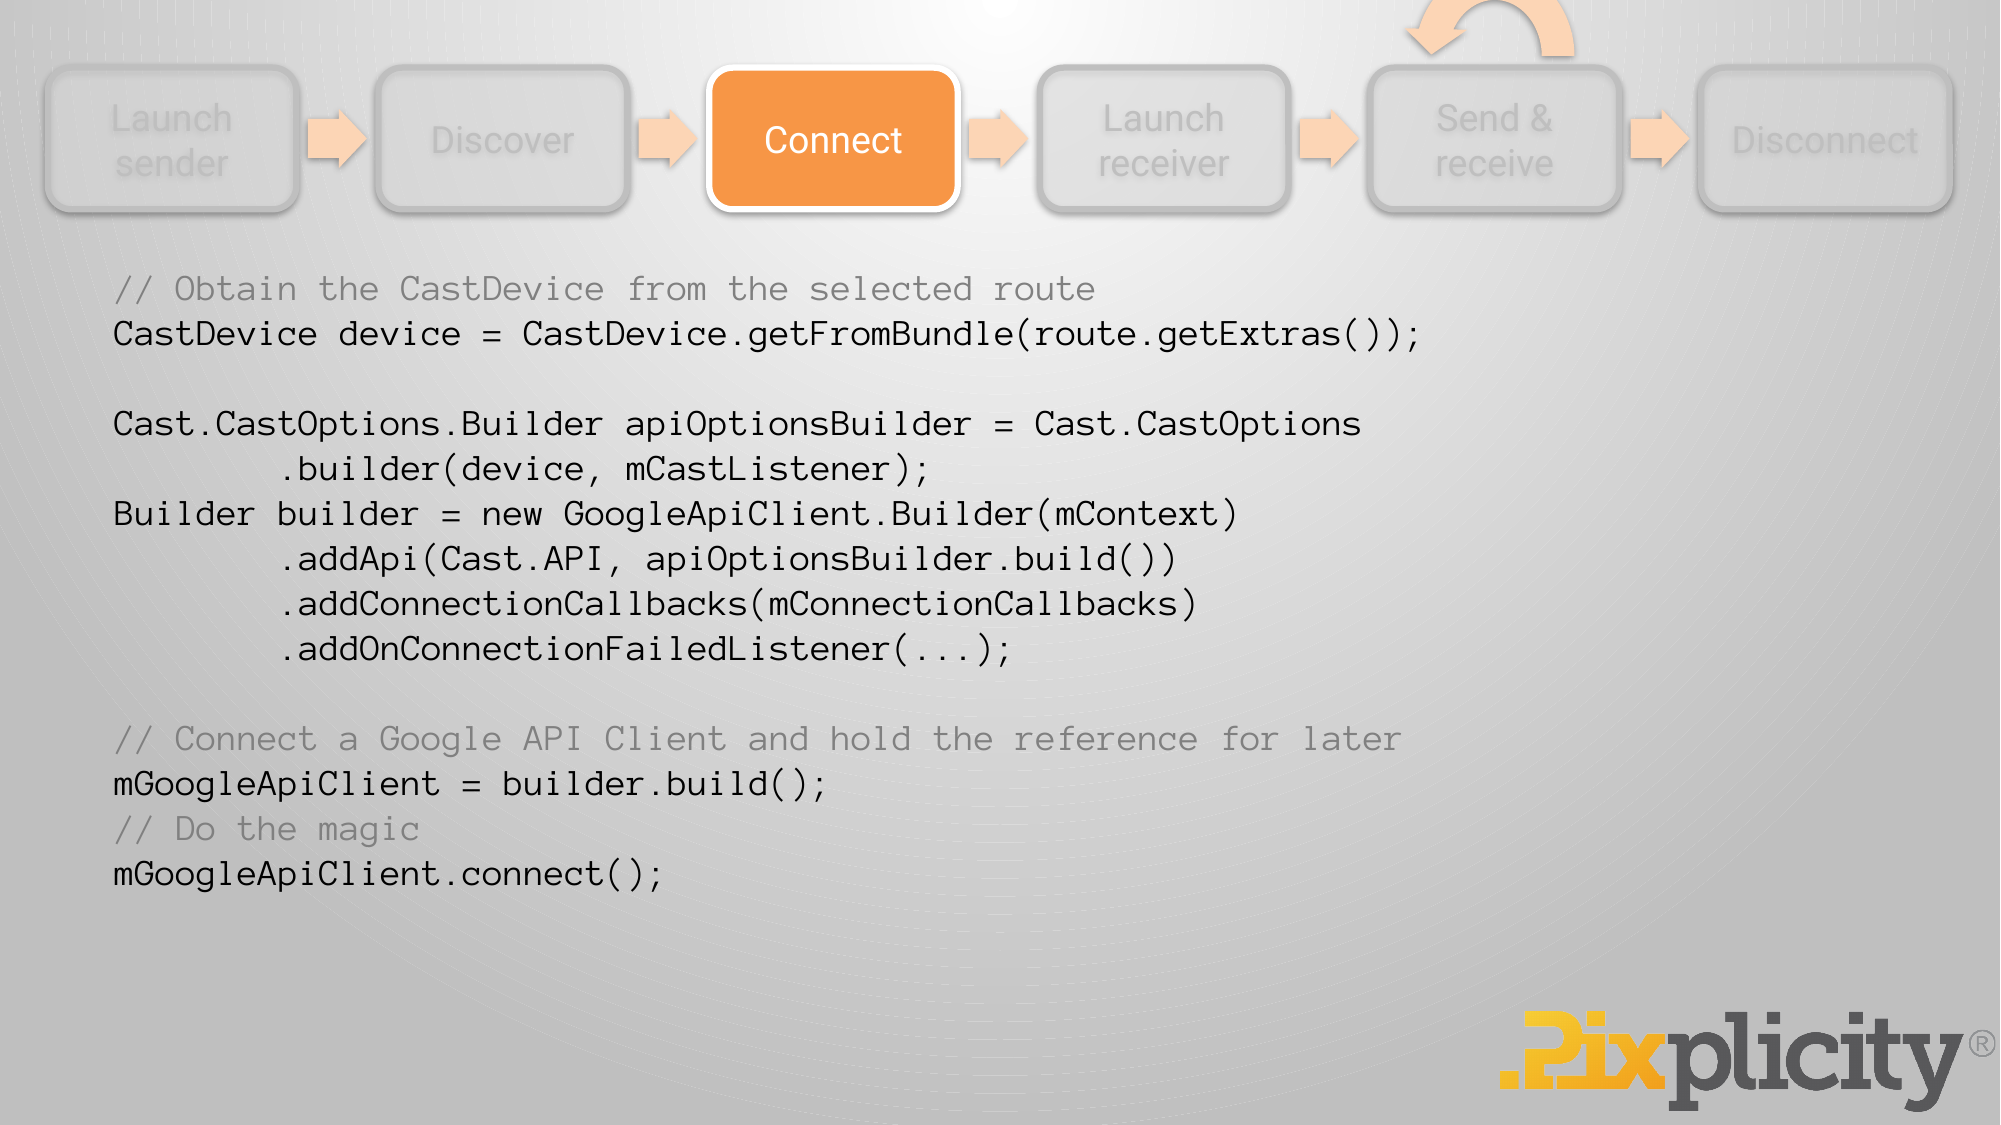

// Obtain the CastDevice from the selected route
CastDevice device = CastDevice.getFromBundle(route.getExtras());

Cast.CastOptions.Builder apiOptionsBuilder = Cast.CastOptions
        .builder(device, mCastListener);
Builder builder = new GoogleApiClient.Builder(mContext)
        .addApi(Cast.API, apiOptionsBuilder.build())
        .addConnectionCallbacks(mConnectionCallbacks)
        .addOnConnectionFailedListener(...);

// Connect a Google API Client and hold the reference for later
mGoogleApiClient = builder.build();
// Do the magic
mGoogleApiClient.connect();